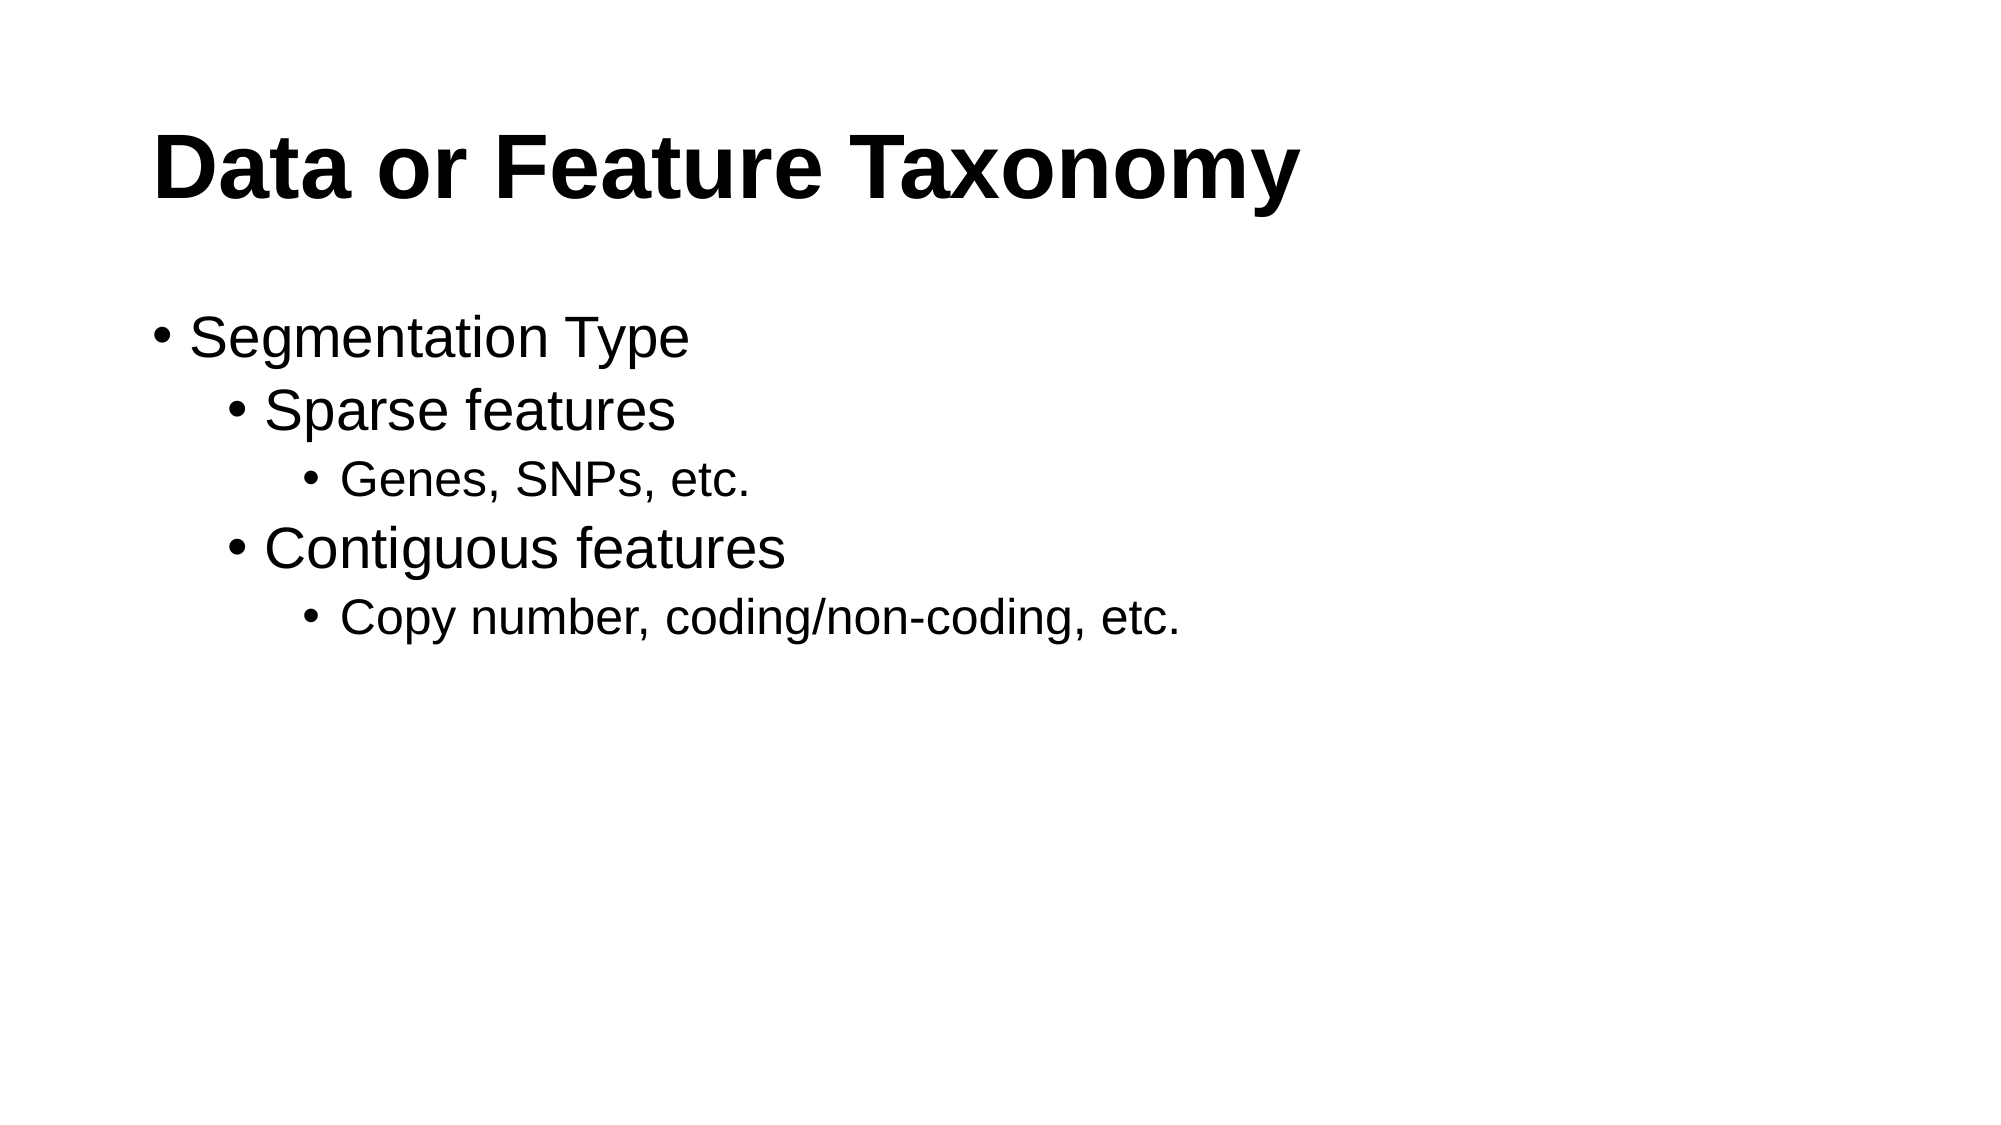

# Data or Feature Taxonomy
Segmentation Type
Sparse features
Genes, SNPs, etc.
Contiguous features
Copy number, coding/non-coding, etc.